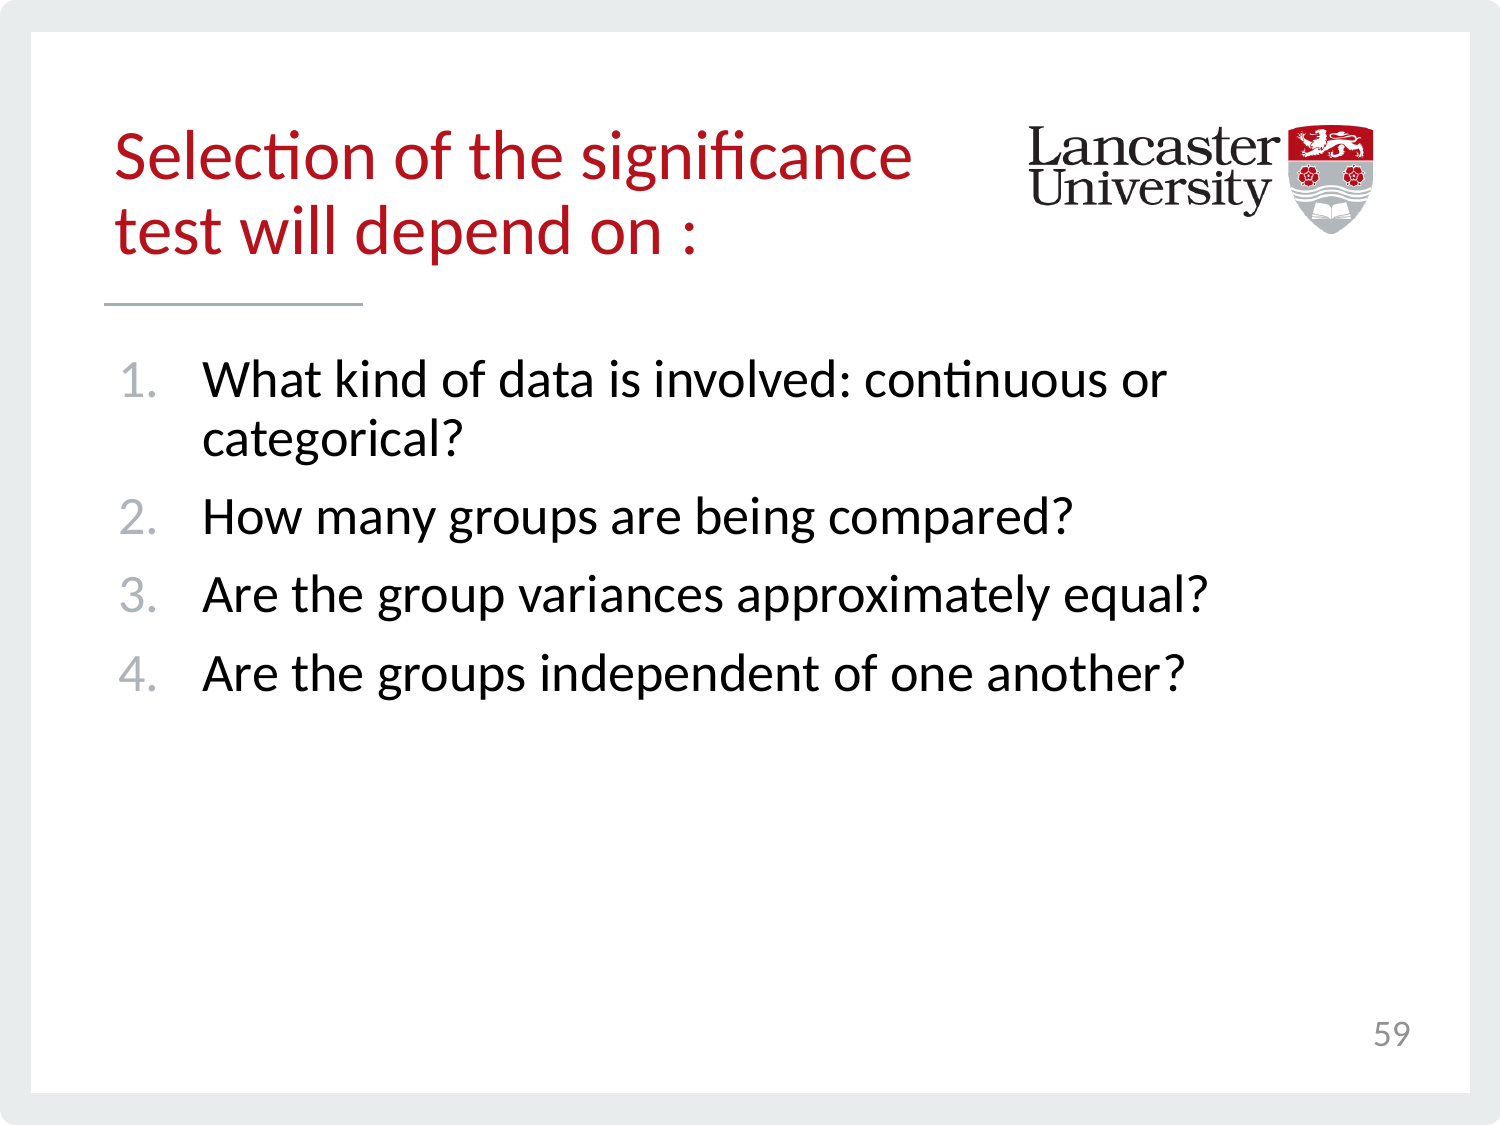

# Selection of the significance test will depend on :
What kind of data is involved: continuous or categorical?
How many groups are being compared?
Are the group variances approximately equal?
Are the groups independent of one another?
59